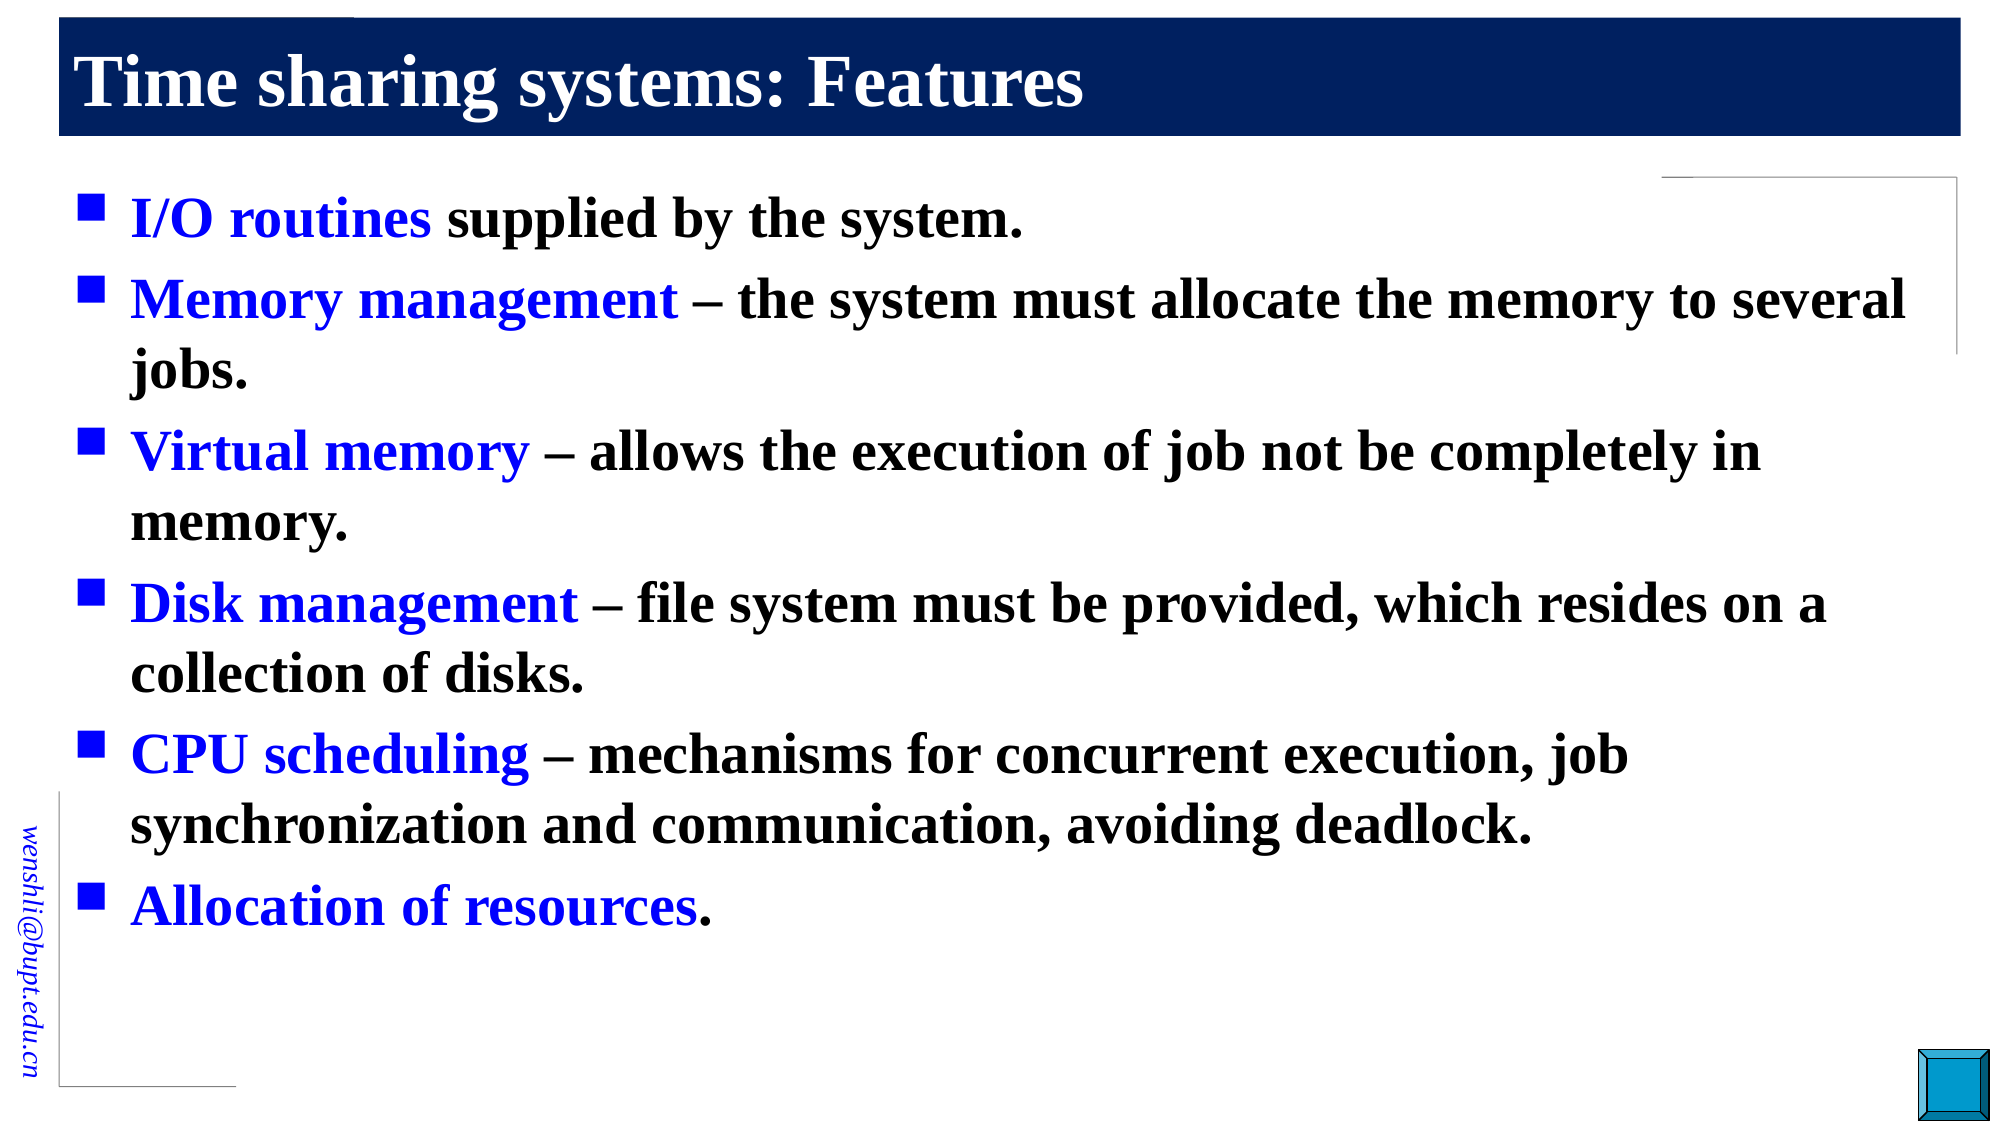

# Time sharing systems: Features
I/O routines supplied by the system.
Memory management – the system must allocate the memory to several jobs.
Virtual memory – allows the execution of job not be completely in memory.
Disk management – file system must be provided, which resides on a collection of disks.
CPU scheduling – mechanisms for concurrent execution, job synchronization and communication, avoiding deadlock.
Allocation of resources.

35